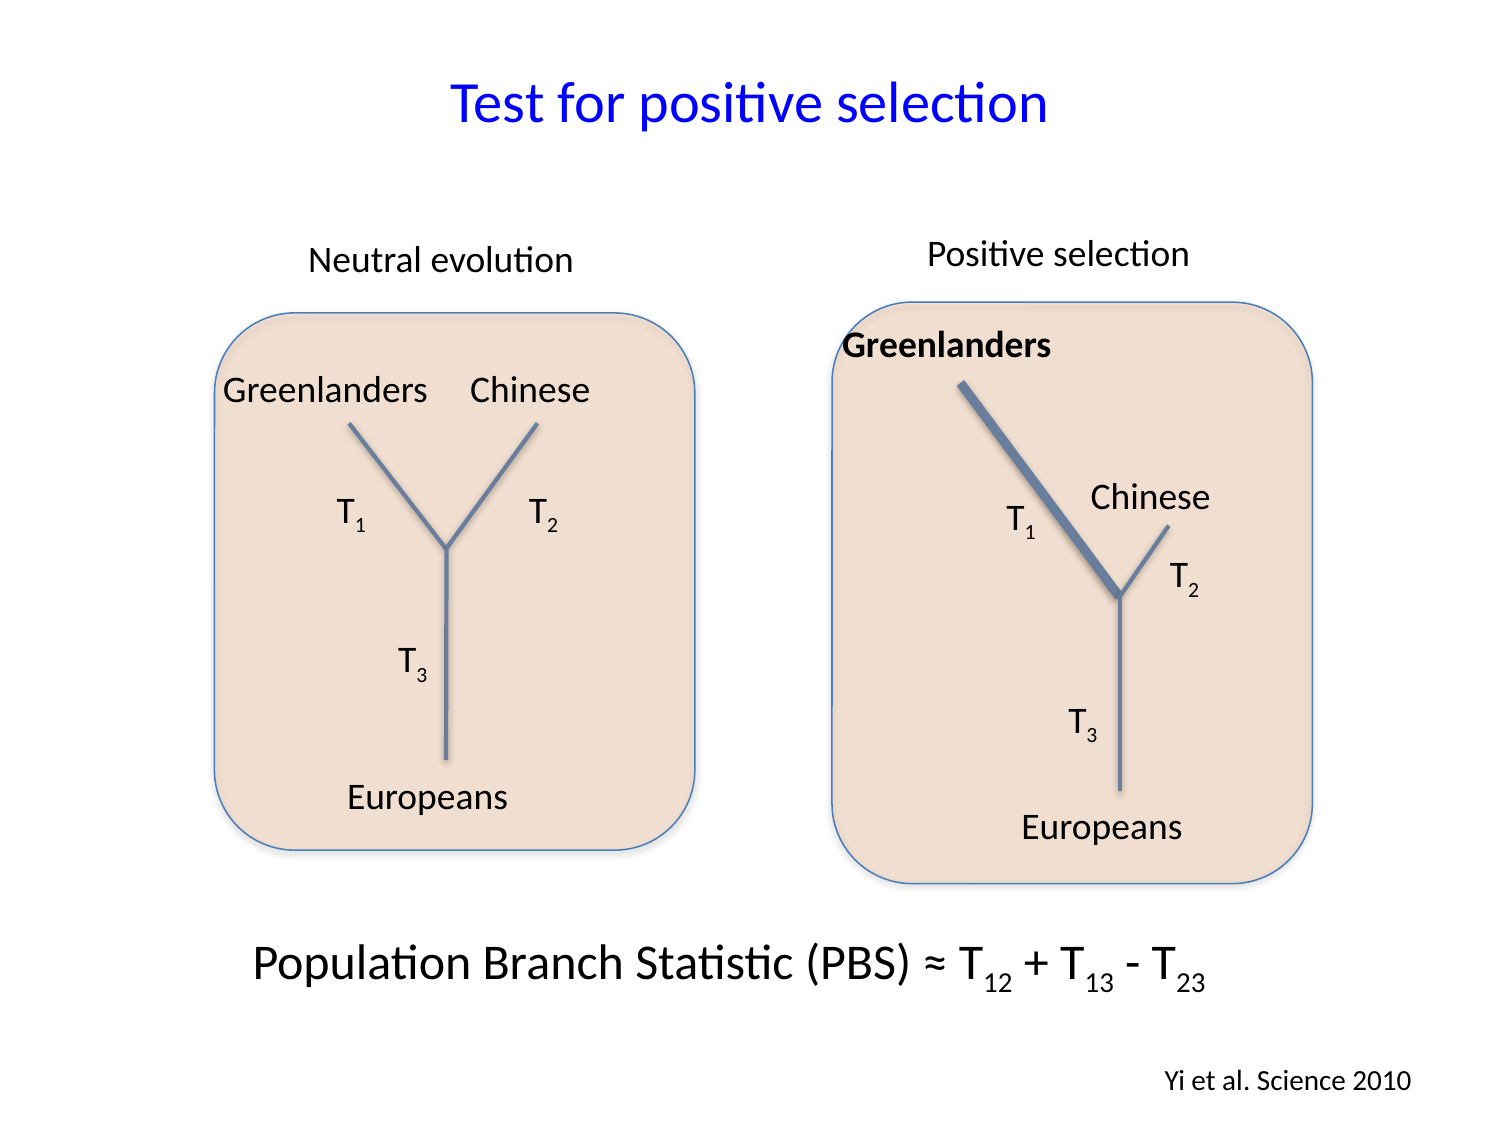

# Test for positive selection
Positive selection
Neutral evolution

Greenlanders
Greenlanders
Chinese
Chinese
T1
T2
T1
T2
T3
T3
Europeans
Europeans
Population Branch Statistic (PBS) ≈ T12 + T13 - T23
Yi et al. Science 2010